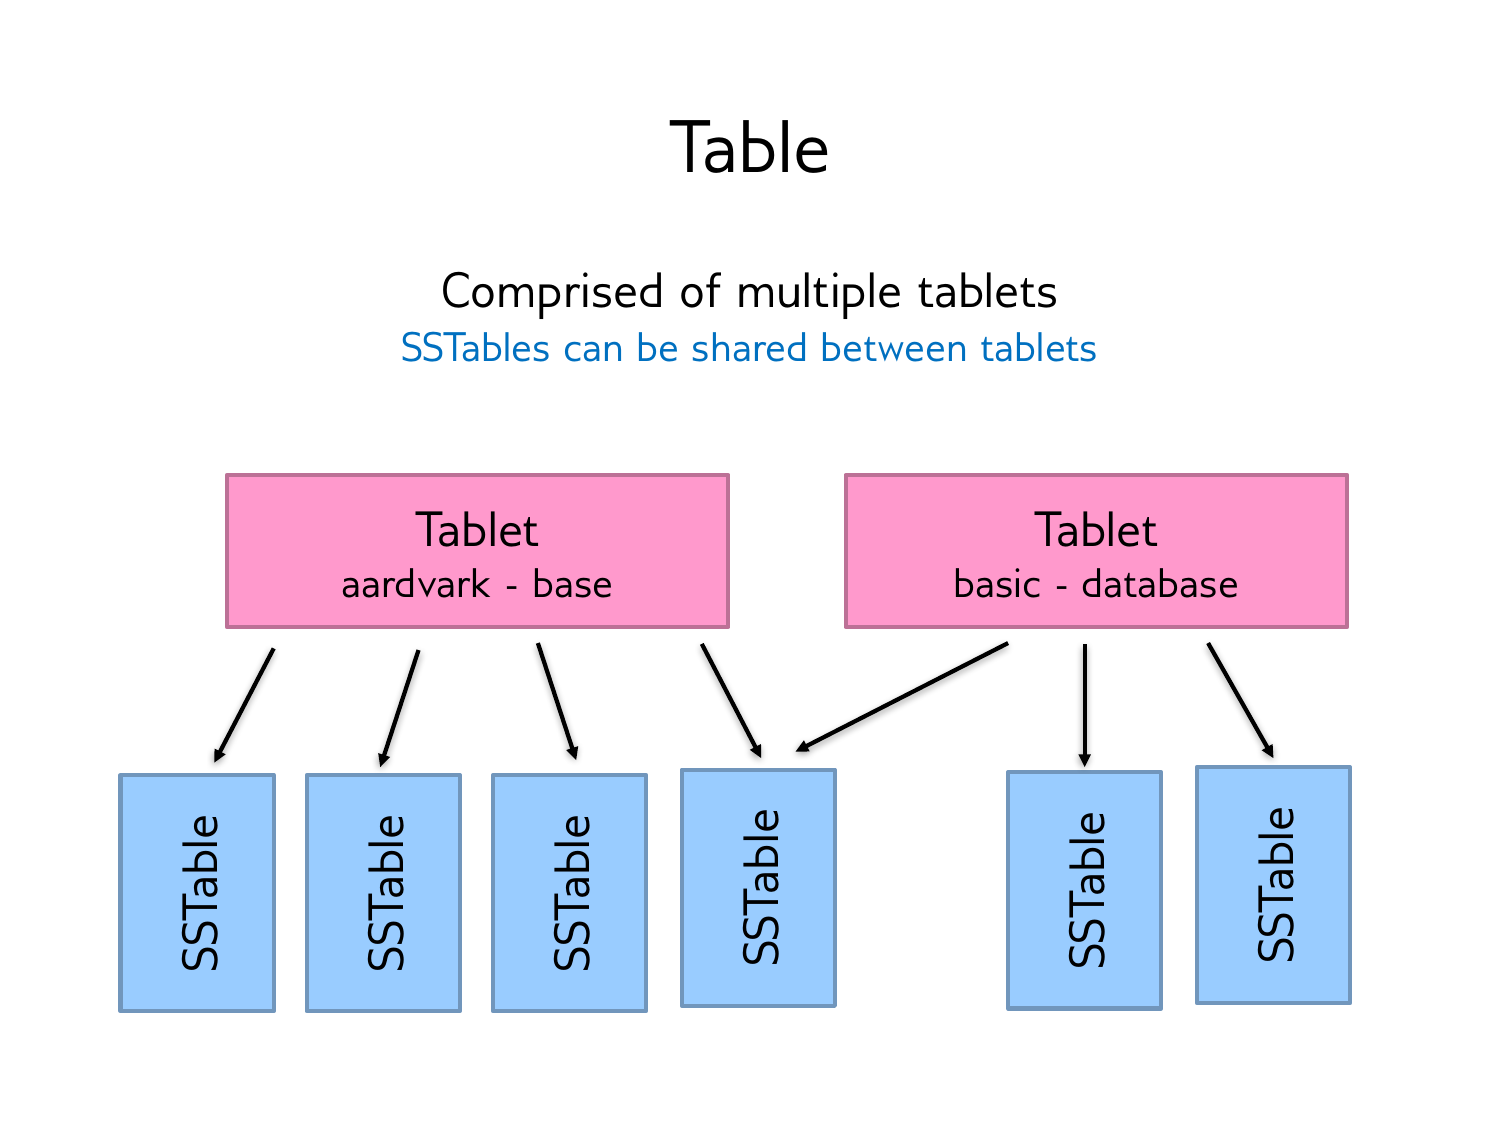

Table
Comprised of multiple tablets
SSTables can be shared between tablets
Tablet
basic - database
Tablet
aardvark - base
SSTable
SSTable
SSTable
SSTable
SSTable
SSTable